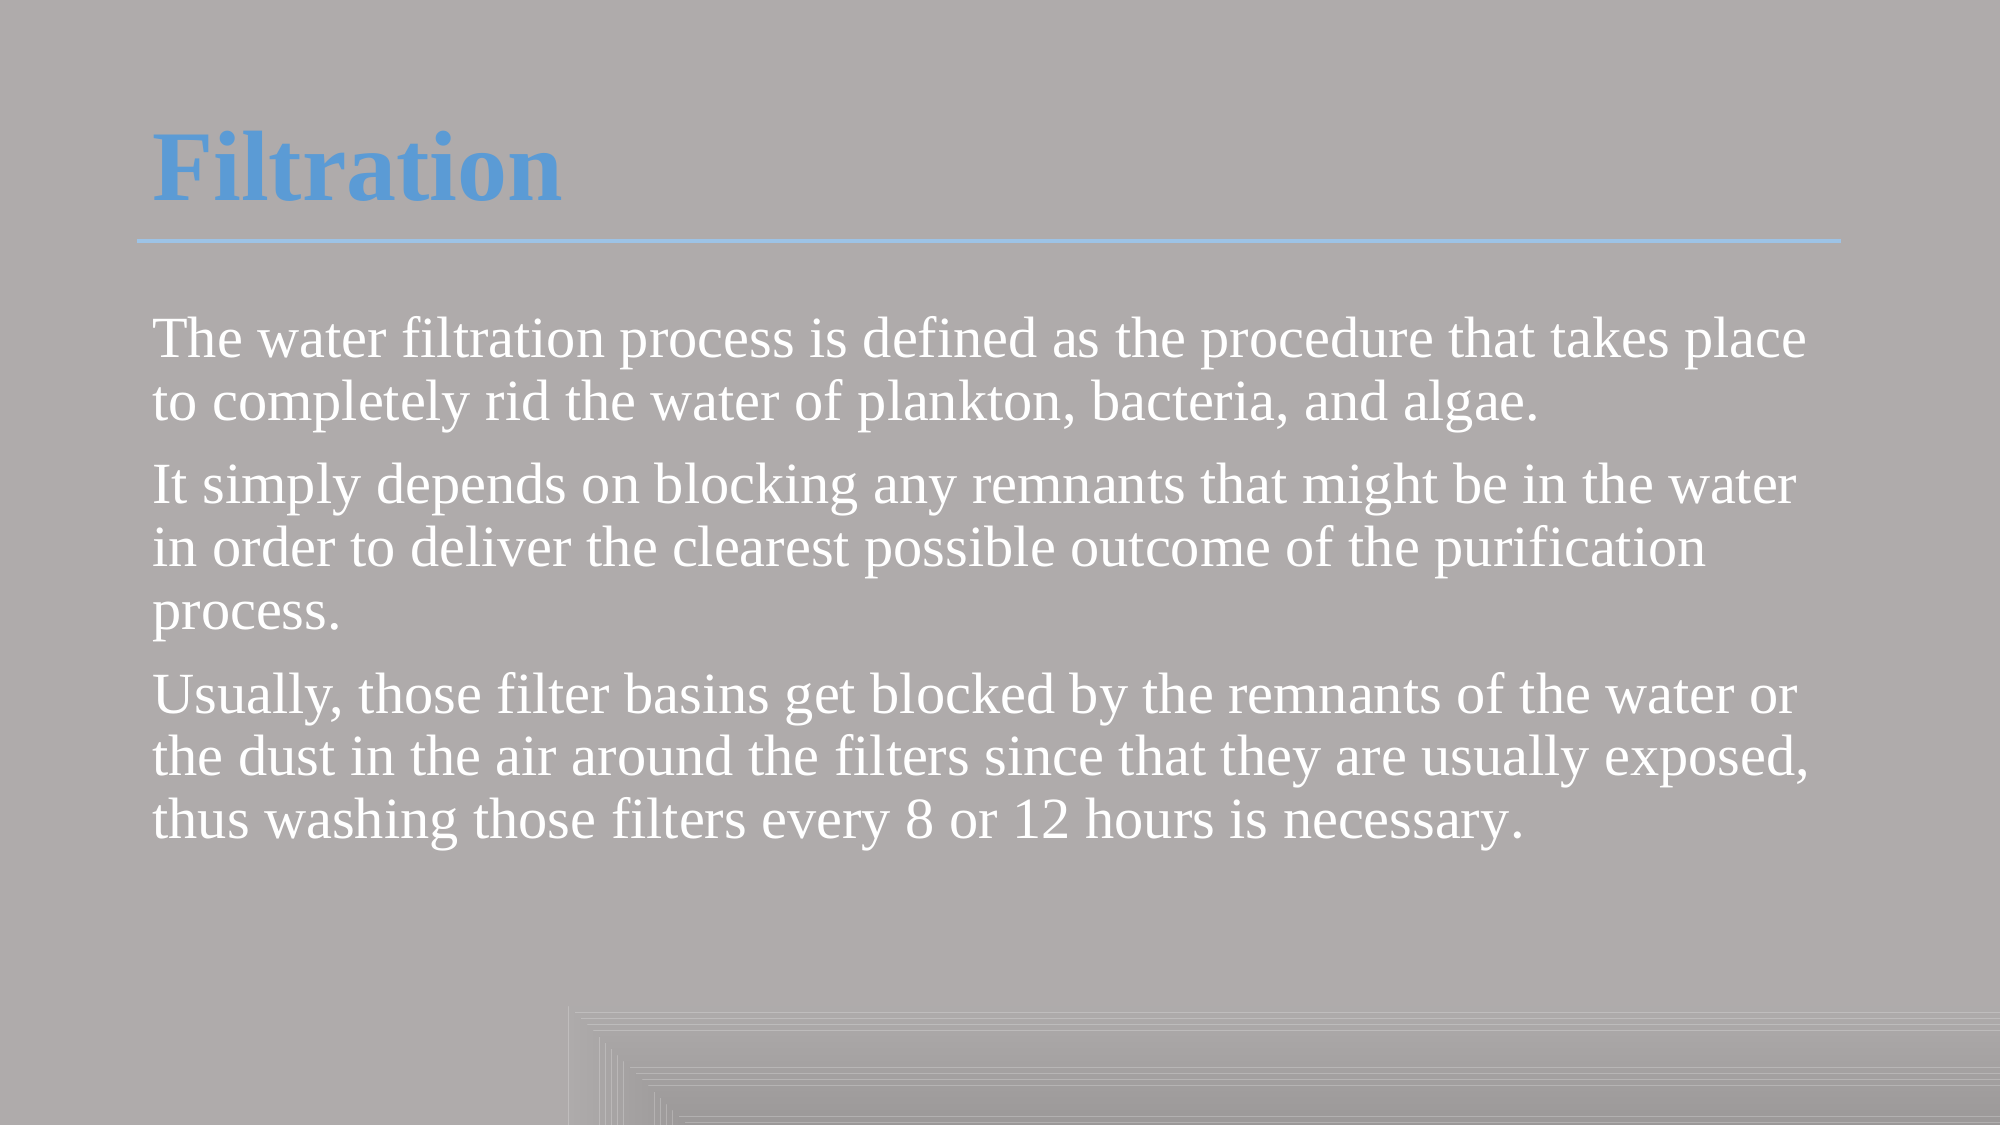

# Filtration
The water filtration process is defined as the procedure that takes place to completely rid the water of plankton, bacteria, and algae.
It simply depends on blocking any remnants that might be in the water in order to deliver the clearest possible outcome of the purification process.
Usually, those filter basins get blocked by the remnants of the water or the dust in the air around the filters since that they are usually exposed, thus washing those filters every 8 or 12 hours is necessary.